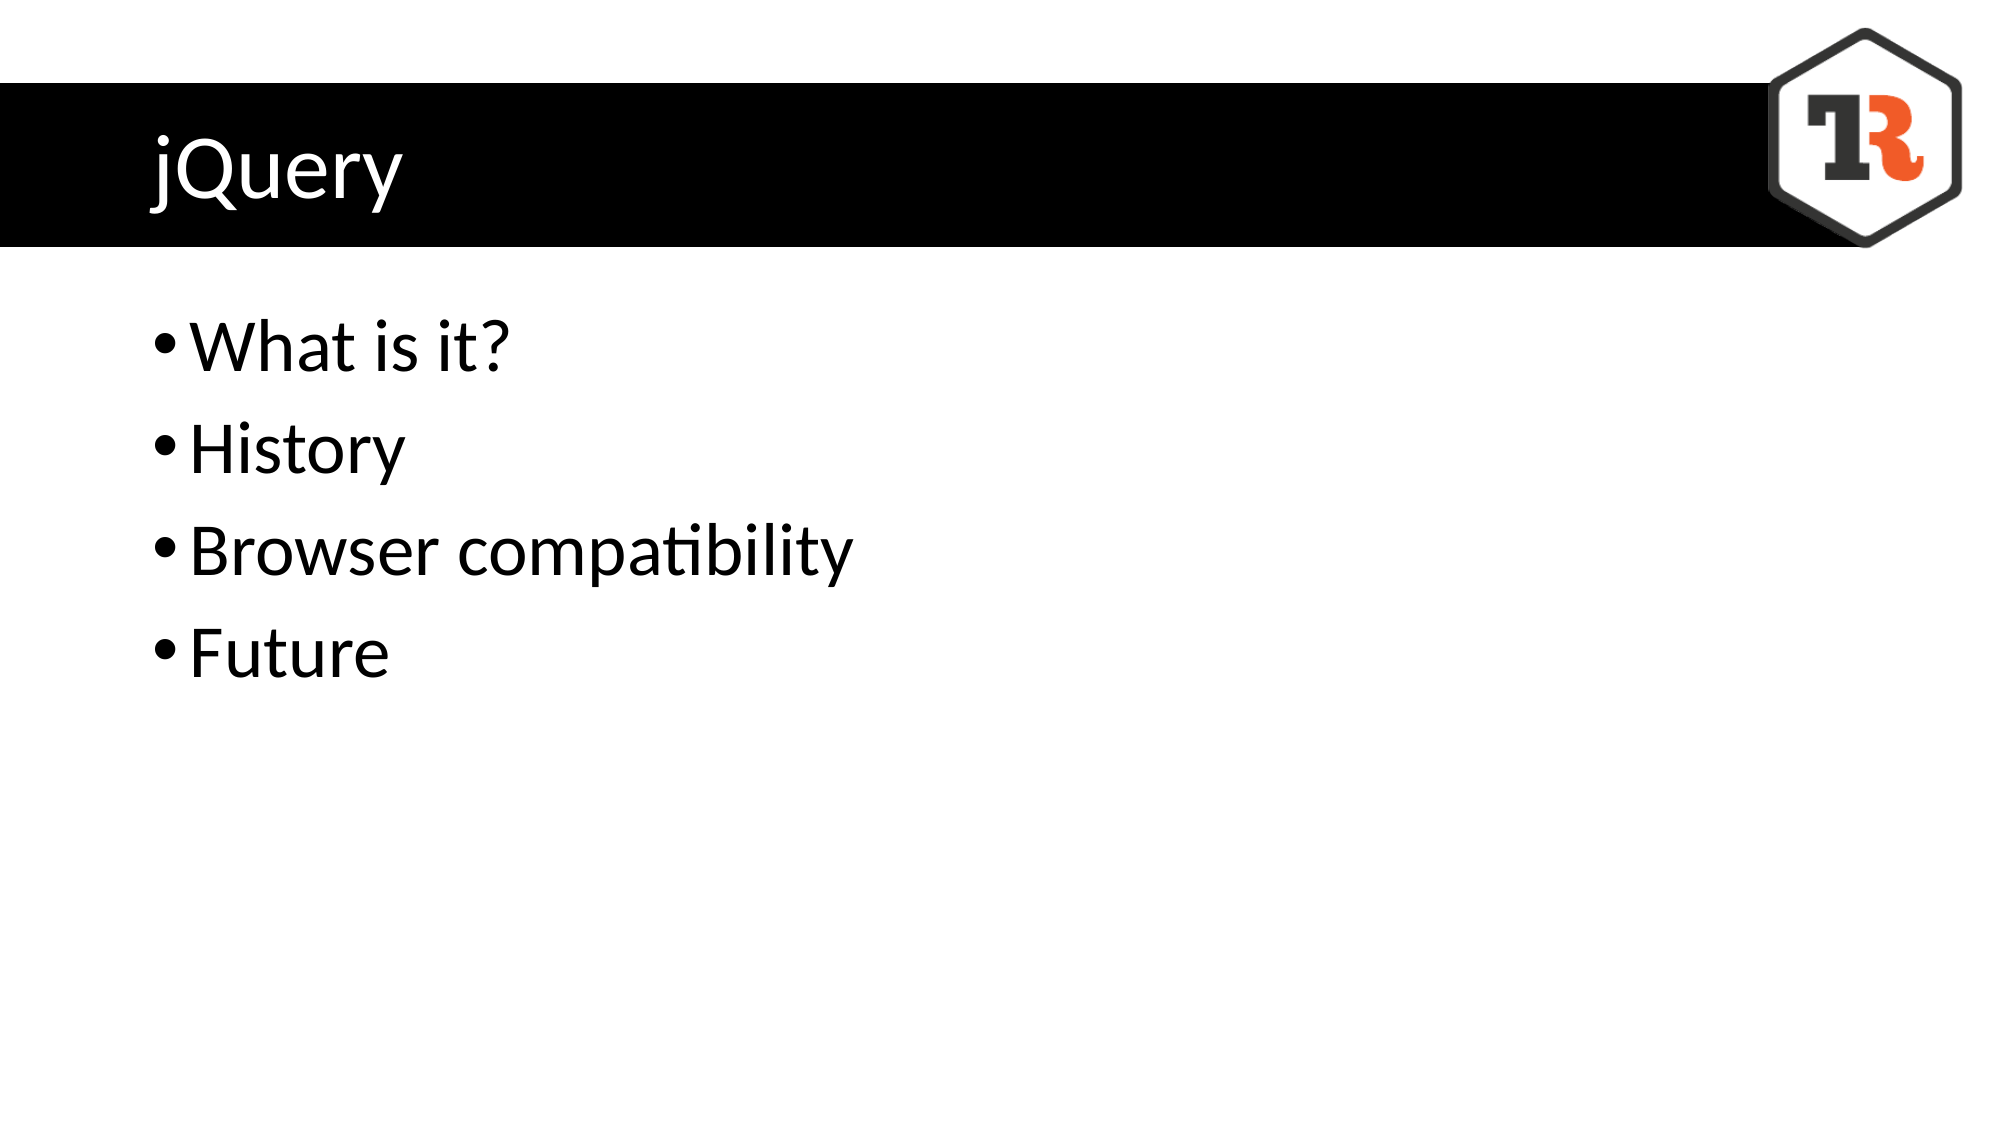

# jQuery
What is it?
History
Browser compatibility
Future